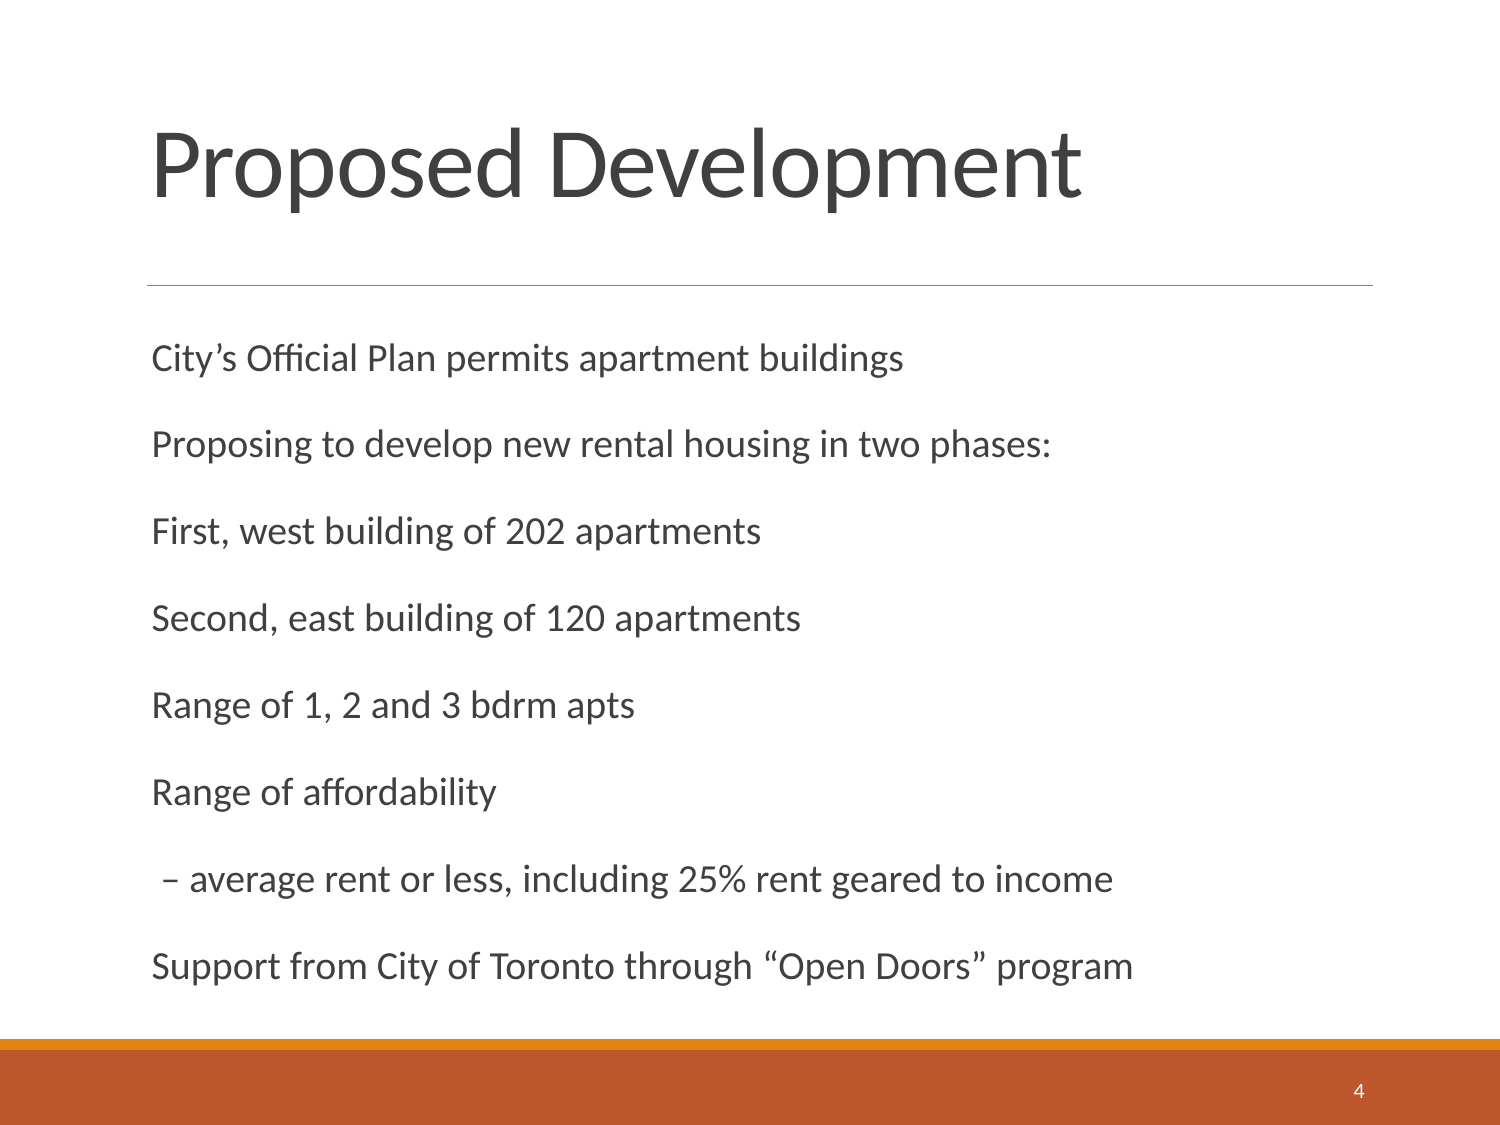

# Proposed Development
City’s Official Plan permits apartment buildings
Proposing to develop new rental housing in two phases:
First, west building of 202 apartments
Second, east building of 120 apartments
Range of 1, 2 and 3 bdrm apts
Range of affordability
 – average rent or less, including 25% rent geared to income
Support from City of Toronto through “Open Doors” program

4